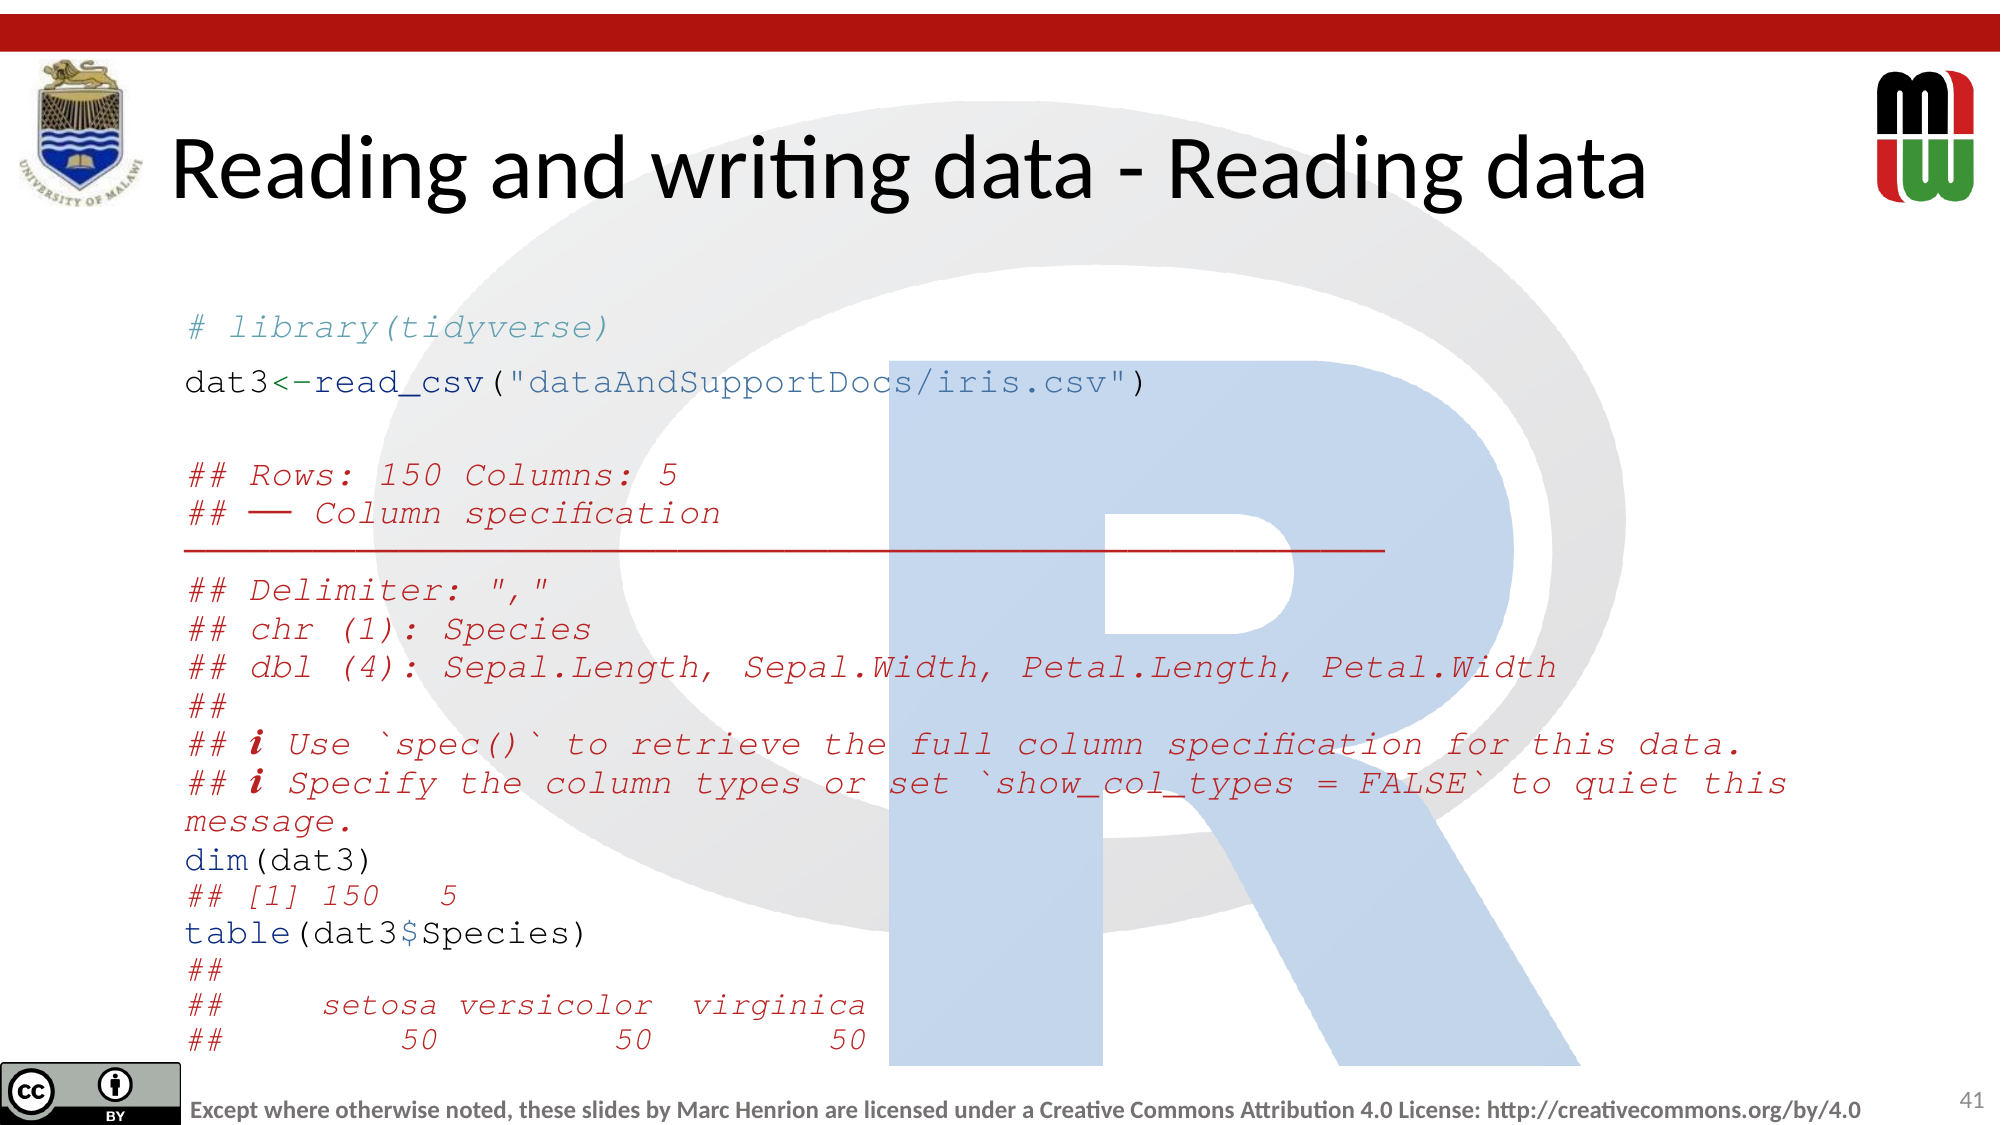

# Reading and writing data - Reading data
# library(tidyverse)
dat3<-read_csv("dataAndSupportDocs/iris.csv")
## Rows: 150 Columns: 5
## ── Column specification ────────────────────────────────────────────────────────
## Delimiter: ","
## chr (1): Species
## dbl (4): Sepal.Length, Sepal.Width, Petal.Length, Petal.Width
##
## ℹ Use `spec()` to retrieve the full column specification for this data.
## ℹ Specify the column types or set `show_col_types = FALSE` to quiet this message.
dim(dat3)
## [1] 150   5
table(dat3$Species)
##
##     setosa versicolor  virginica
##         50         50         50
41